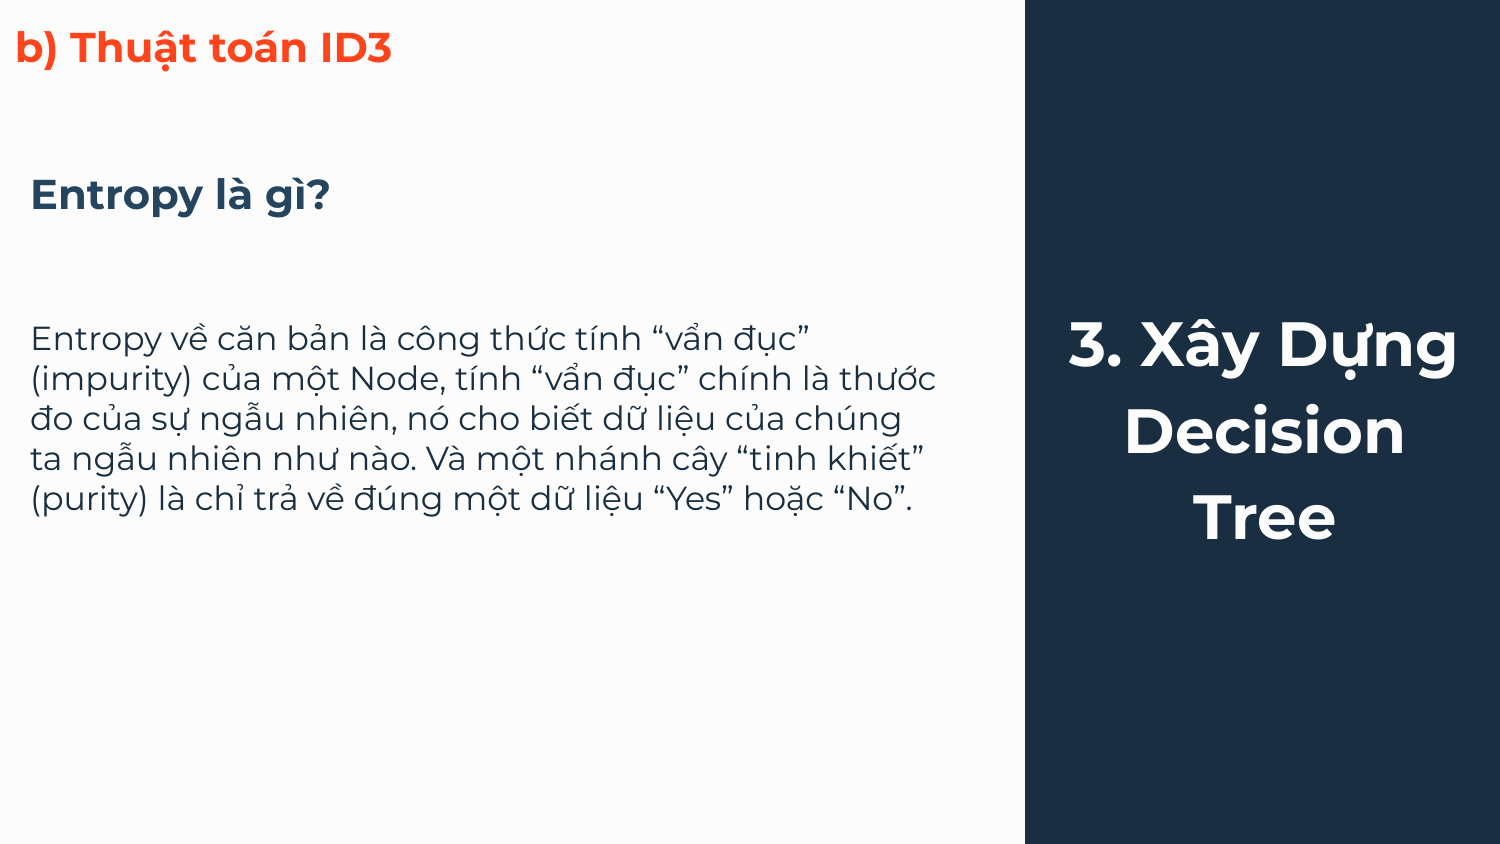

# 3. Xây Dựng Decision Tree
b) Thuật toán ID3
Entropy là gì?

Entropy về căn bản là công thức tính “vẩn đục” (impurity) của một Node, tính “vẩn đục” chính là thước đo của sự ngẫu nhiên, nó cho biết dữ liệu của chúng ta ngẫu nhiên như nào. Và một nhánh cây “tinh khiết” (purity) là chỉ trả về đúng một dữ liệu “Yes” hoặc “No”.